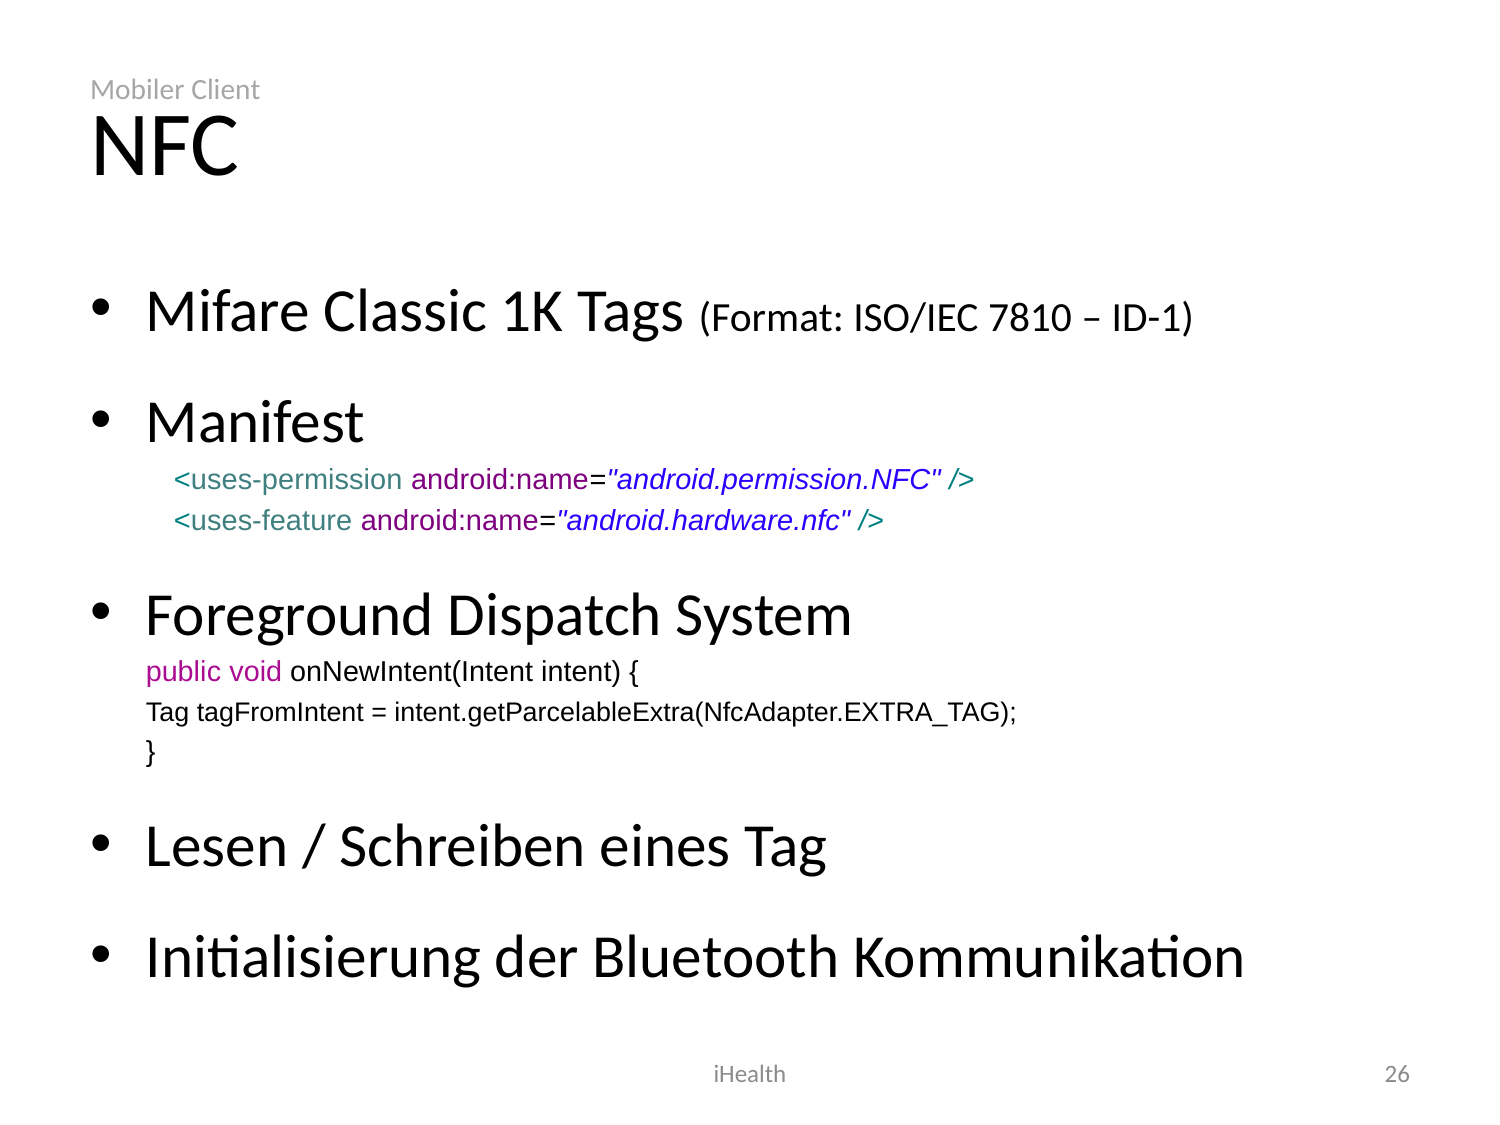

# NFC
Mobiler Client
Mifare Classic 1K Tags (Format: ISO/IEC 7810 – ID-1)
Manifest
	<uses-permission android:name="android.permission.NFC" />
	<uses-feature android:name="android.hardware.nfc" />
Foreground Dispatch System
		public void onNewIntent(Intent intent) {
			Tag tagFromIntent = intent.getParcelableExtra(NfcAdapter.EXTRA_TAG);
		}
Lesen / Schreiben eines Tag
Initialisierung der Bluetooth Kommunikation

iHealth
26